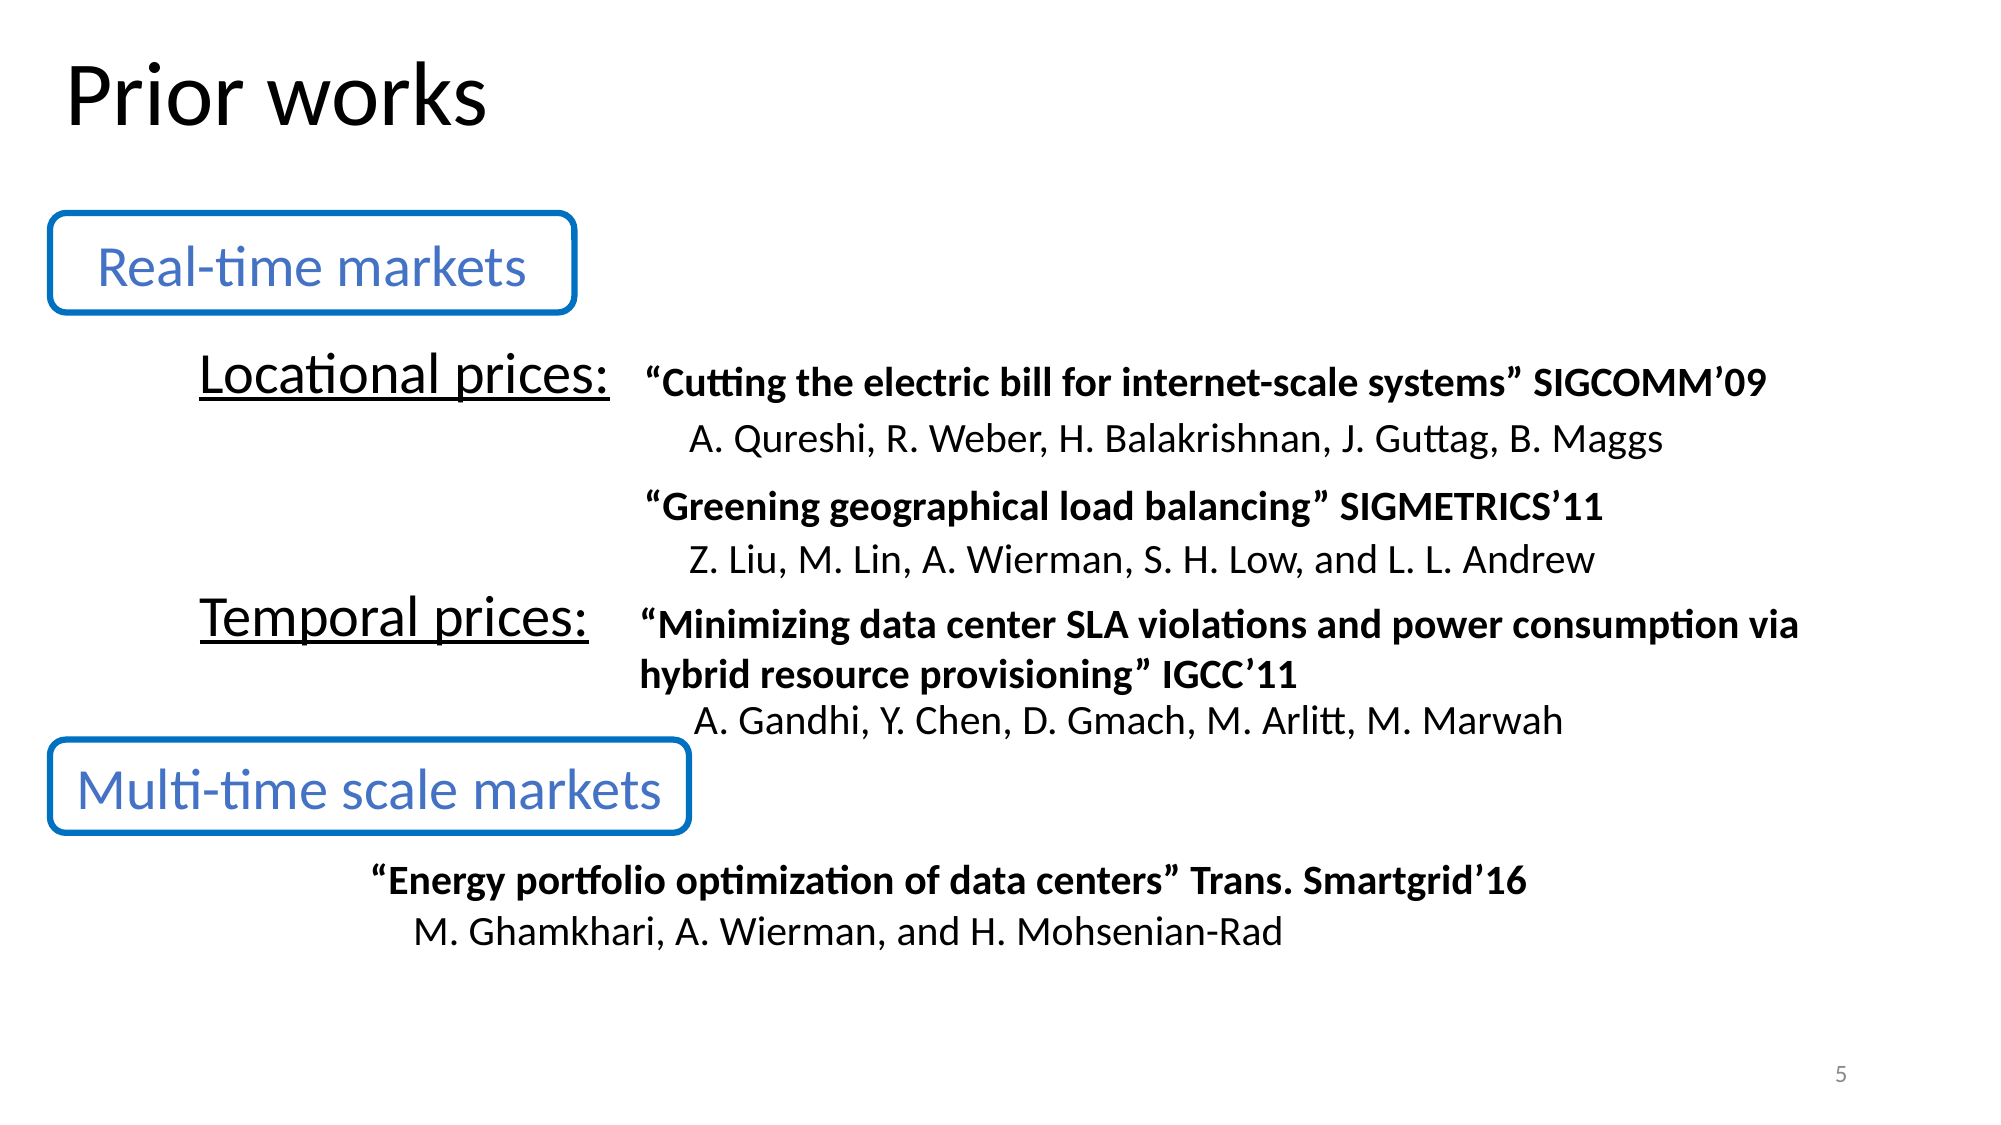

# Prior works
Real-time markets
Locational prices:
“Cutting the electric bill for internet-scale systems” SIGCOMM’09
A. Qureshi, R. Weber, H. Balakrishnan, J. Guttag, B. Maggs
“Greening geographical load balancing” SIGMETRICS’11
Z. Liu, M. Lin, A. Wierman, S. H. Low, and L. L. Andrew
Temporal prices:
“Minimizing data center SLA violations and power consumption via hybrid resource provisioning” IGCC’11
A. Gandhi, Y. Chen, D. Gmach, M. Arlitt, M. Marwah
Multi-time scale markets
“Energy portfolio optimization of data centers” Trans. Smartgrid’16
M. Ghamkhari, A. Wierman, and H. Mohsenian-Rad
5